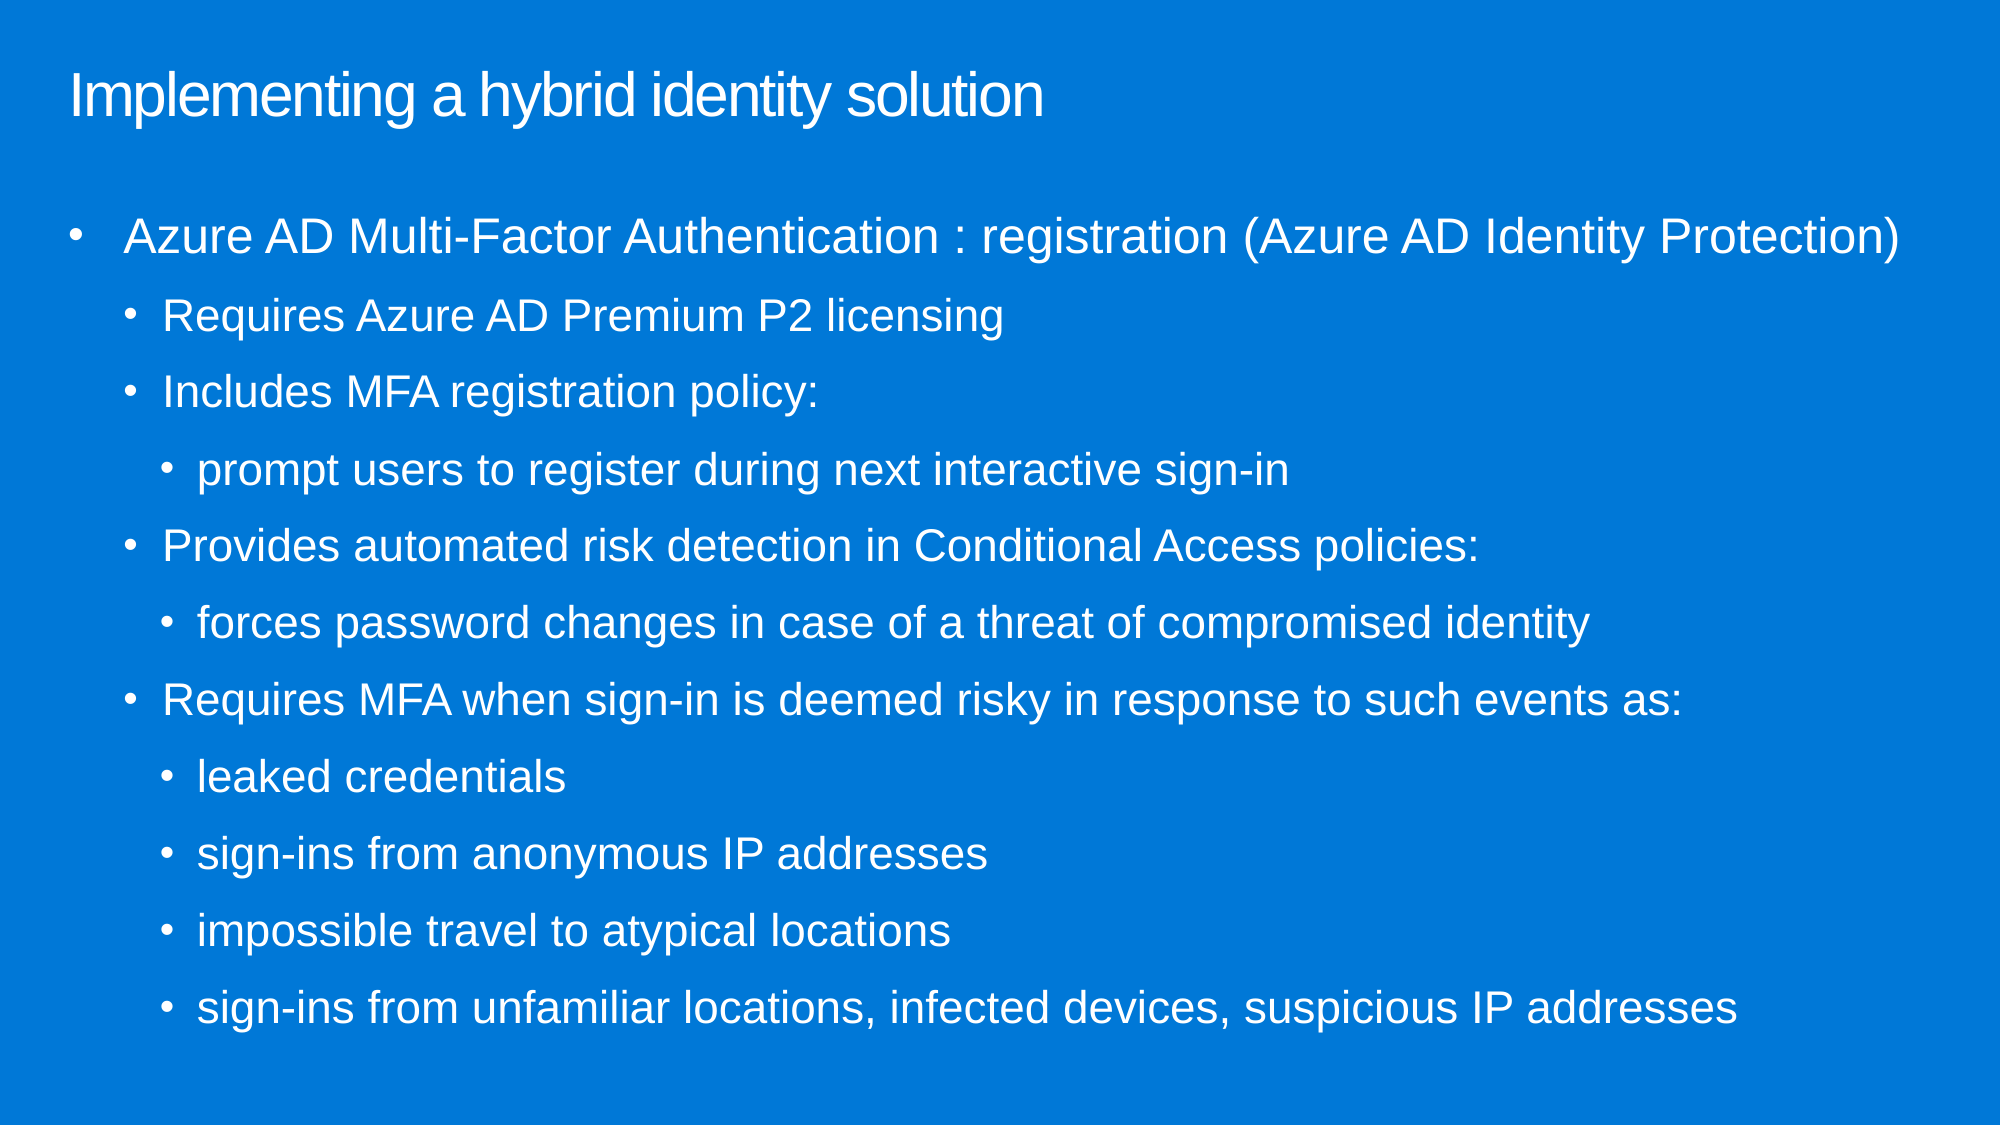

# Implementing a hybrid identity solution
Azure AD Multi-Factor Authentication : registration (Azure AD Identity Protection)
Requires Azure AD Premium P2 licensing
Includes MFA registration policy:
prompt users to register during next interactive sign-in
Provides automated risk detection in Conditional Access policies:
forces password changes in case of a threat of compromised identity
Requires MFA when sign-in is deemed risky in response to such events as:
leaked credentials
sign-ins from anonymous IP addresses
impossible travel to atypical locations
sign-ins from unfamiliar locations, infected devices, suspicious IP addresses